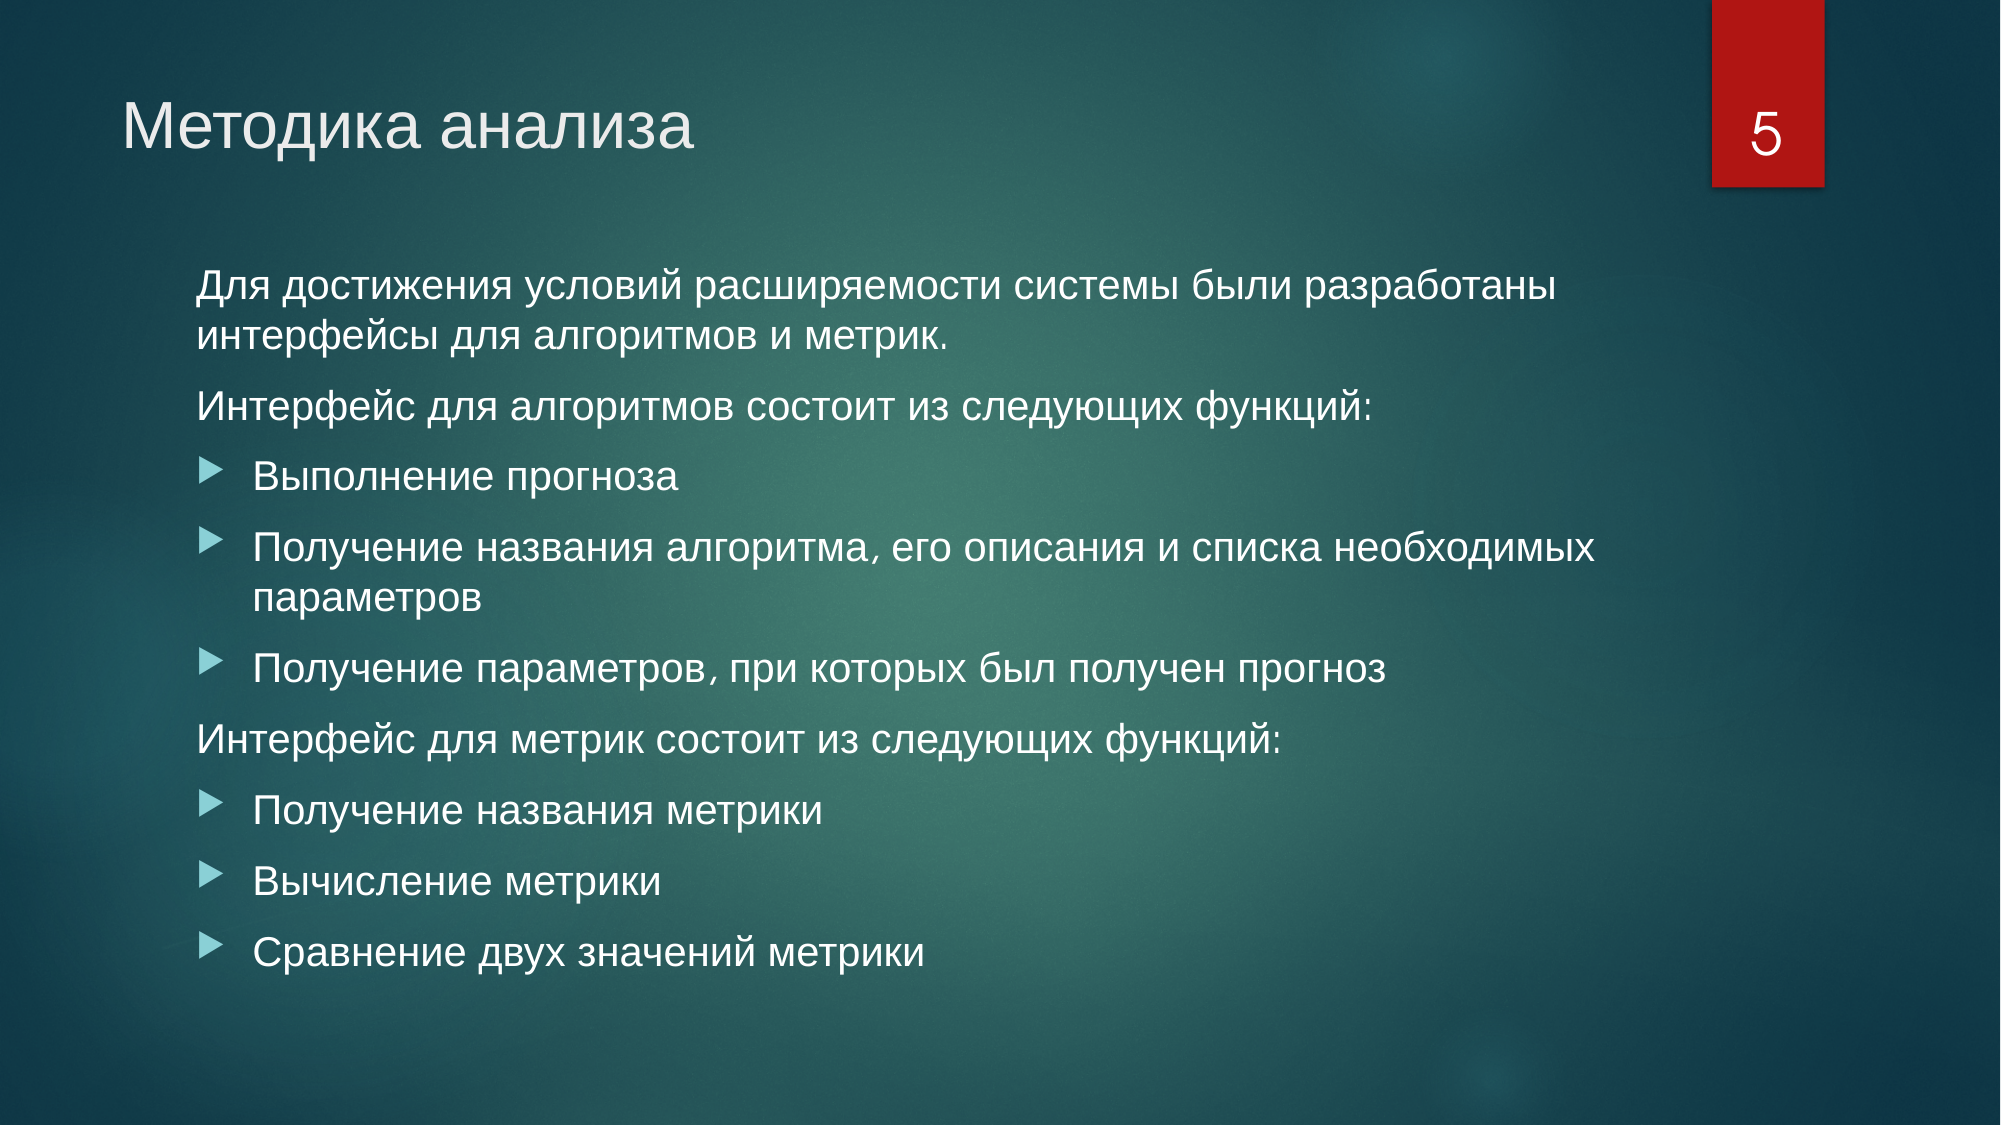

5
# Методика анализа
Для достижения условий расширяемости системы были разработаны интерфейсы для алгоритмов и метрик.
Интерфейс для алгоритмов состоит из следующих функций:
Выполнение прогноза
Получение названия алгоритма, его описания и списка необходимых параметров
Получение параметров, при которых был получен прогноз
Интерфейс для метрик состоит из следующих функций:
Получение названия метрики
Вычисление метрики
Сравнение двух значений метрики